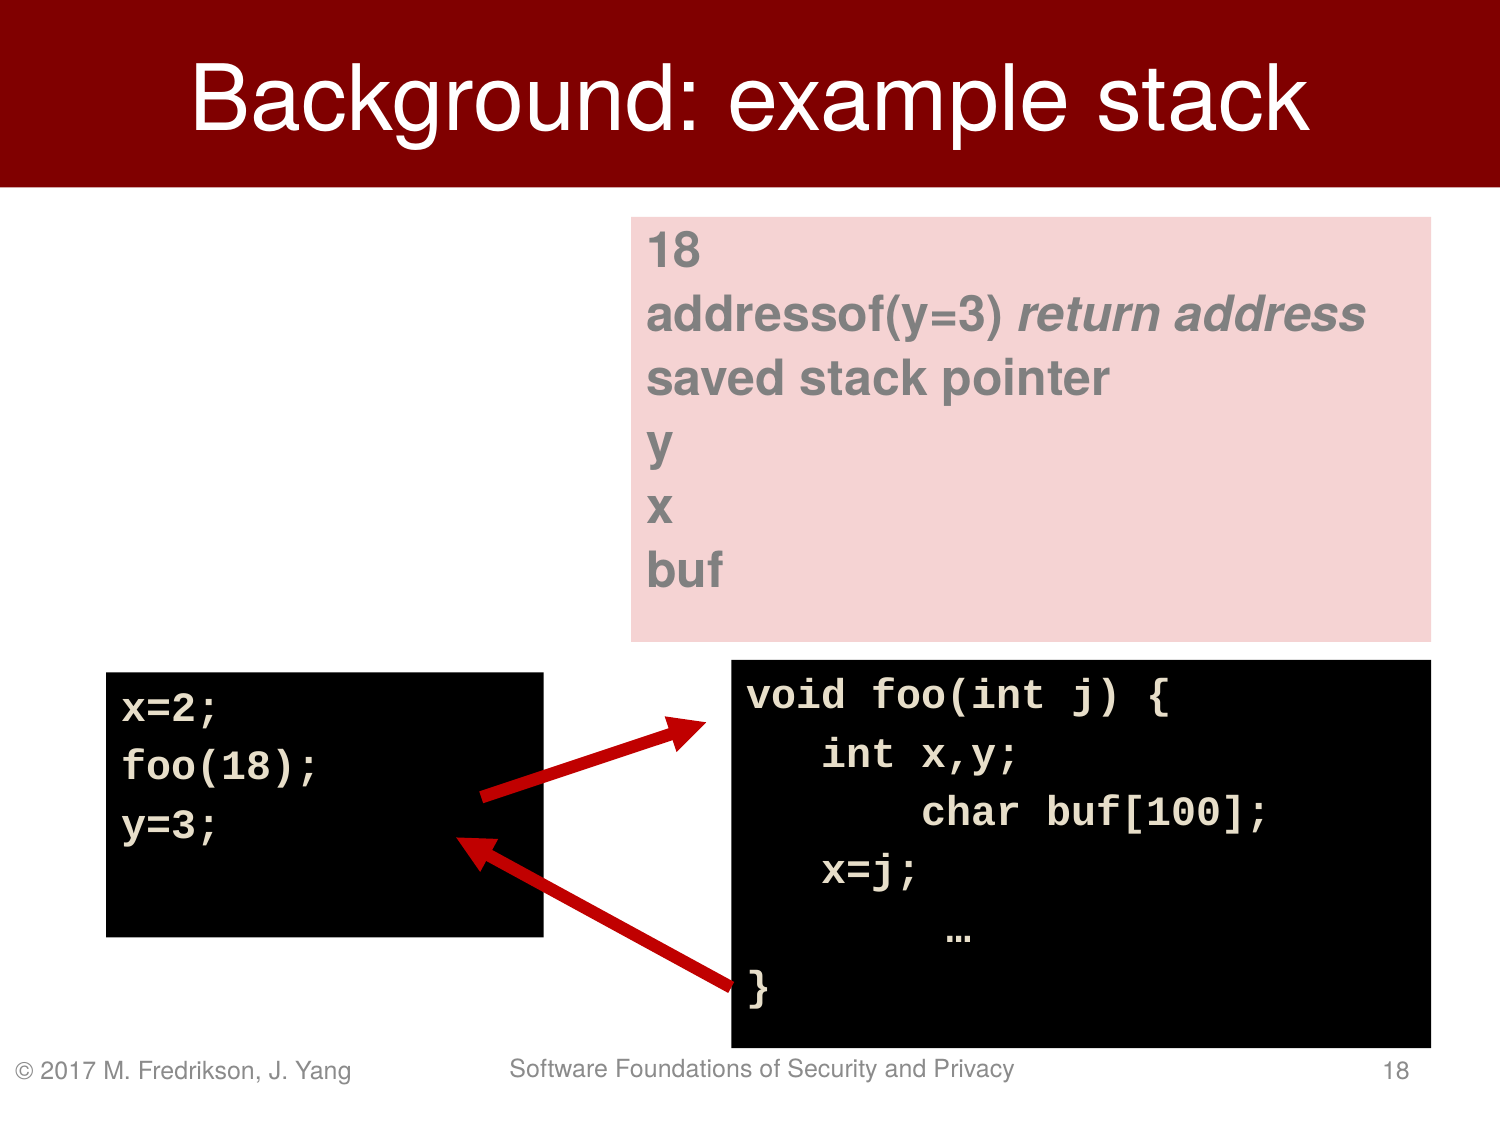

# Background: example stack
18
addressof(y=3) return address
saved stack pointer
y
x
buf
void foo(int j) {
   int x,y;
	 char buf[100];
   x=j;
	  …
}
x=2;
foo(18);
y=3;

© 2017 M. Fredrikson, J. Yang
18